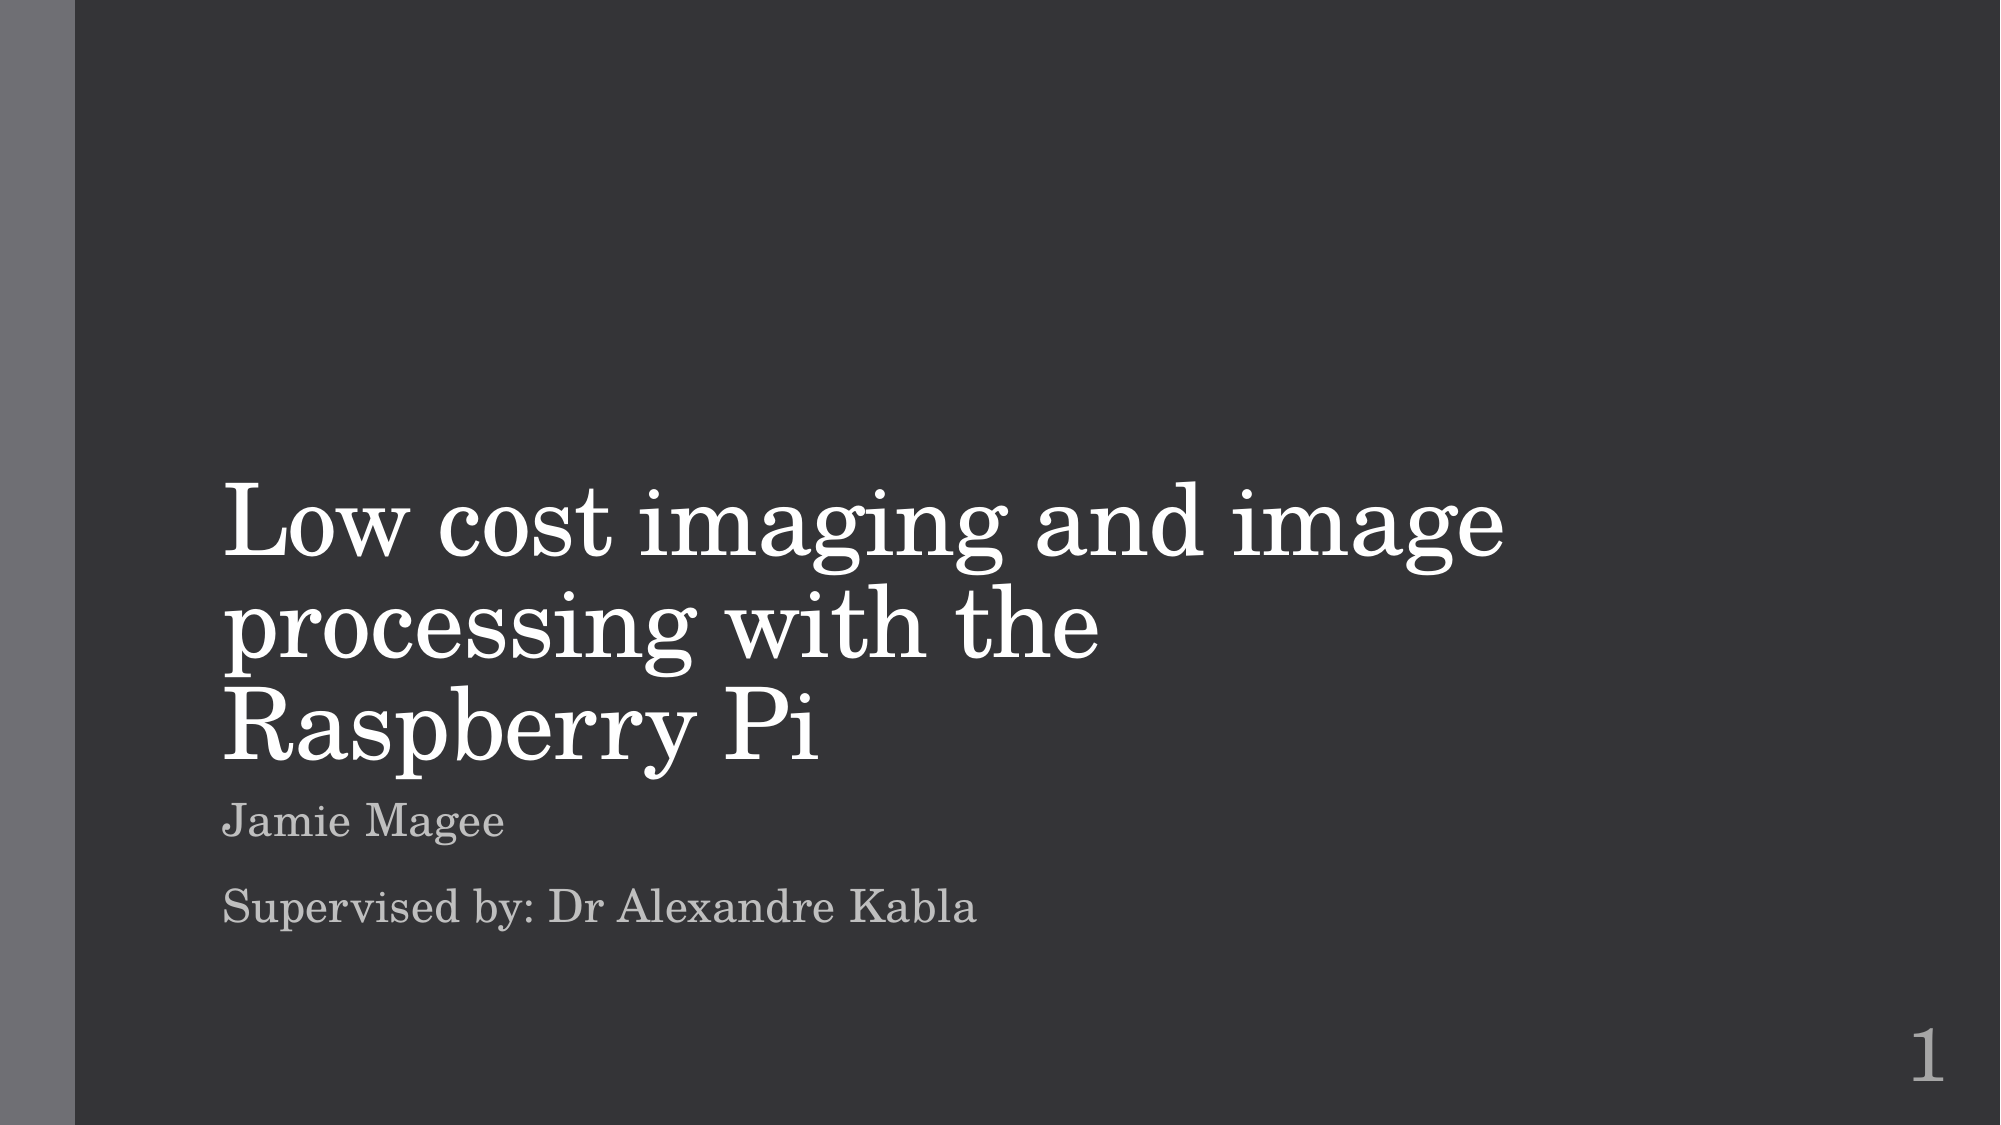

# Low cost imaging and image processing with the Raspberry Pi
Jamie Magee
Supervised by: Dr Alexandre Kabla
1